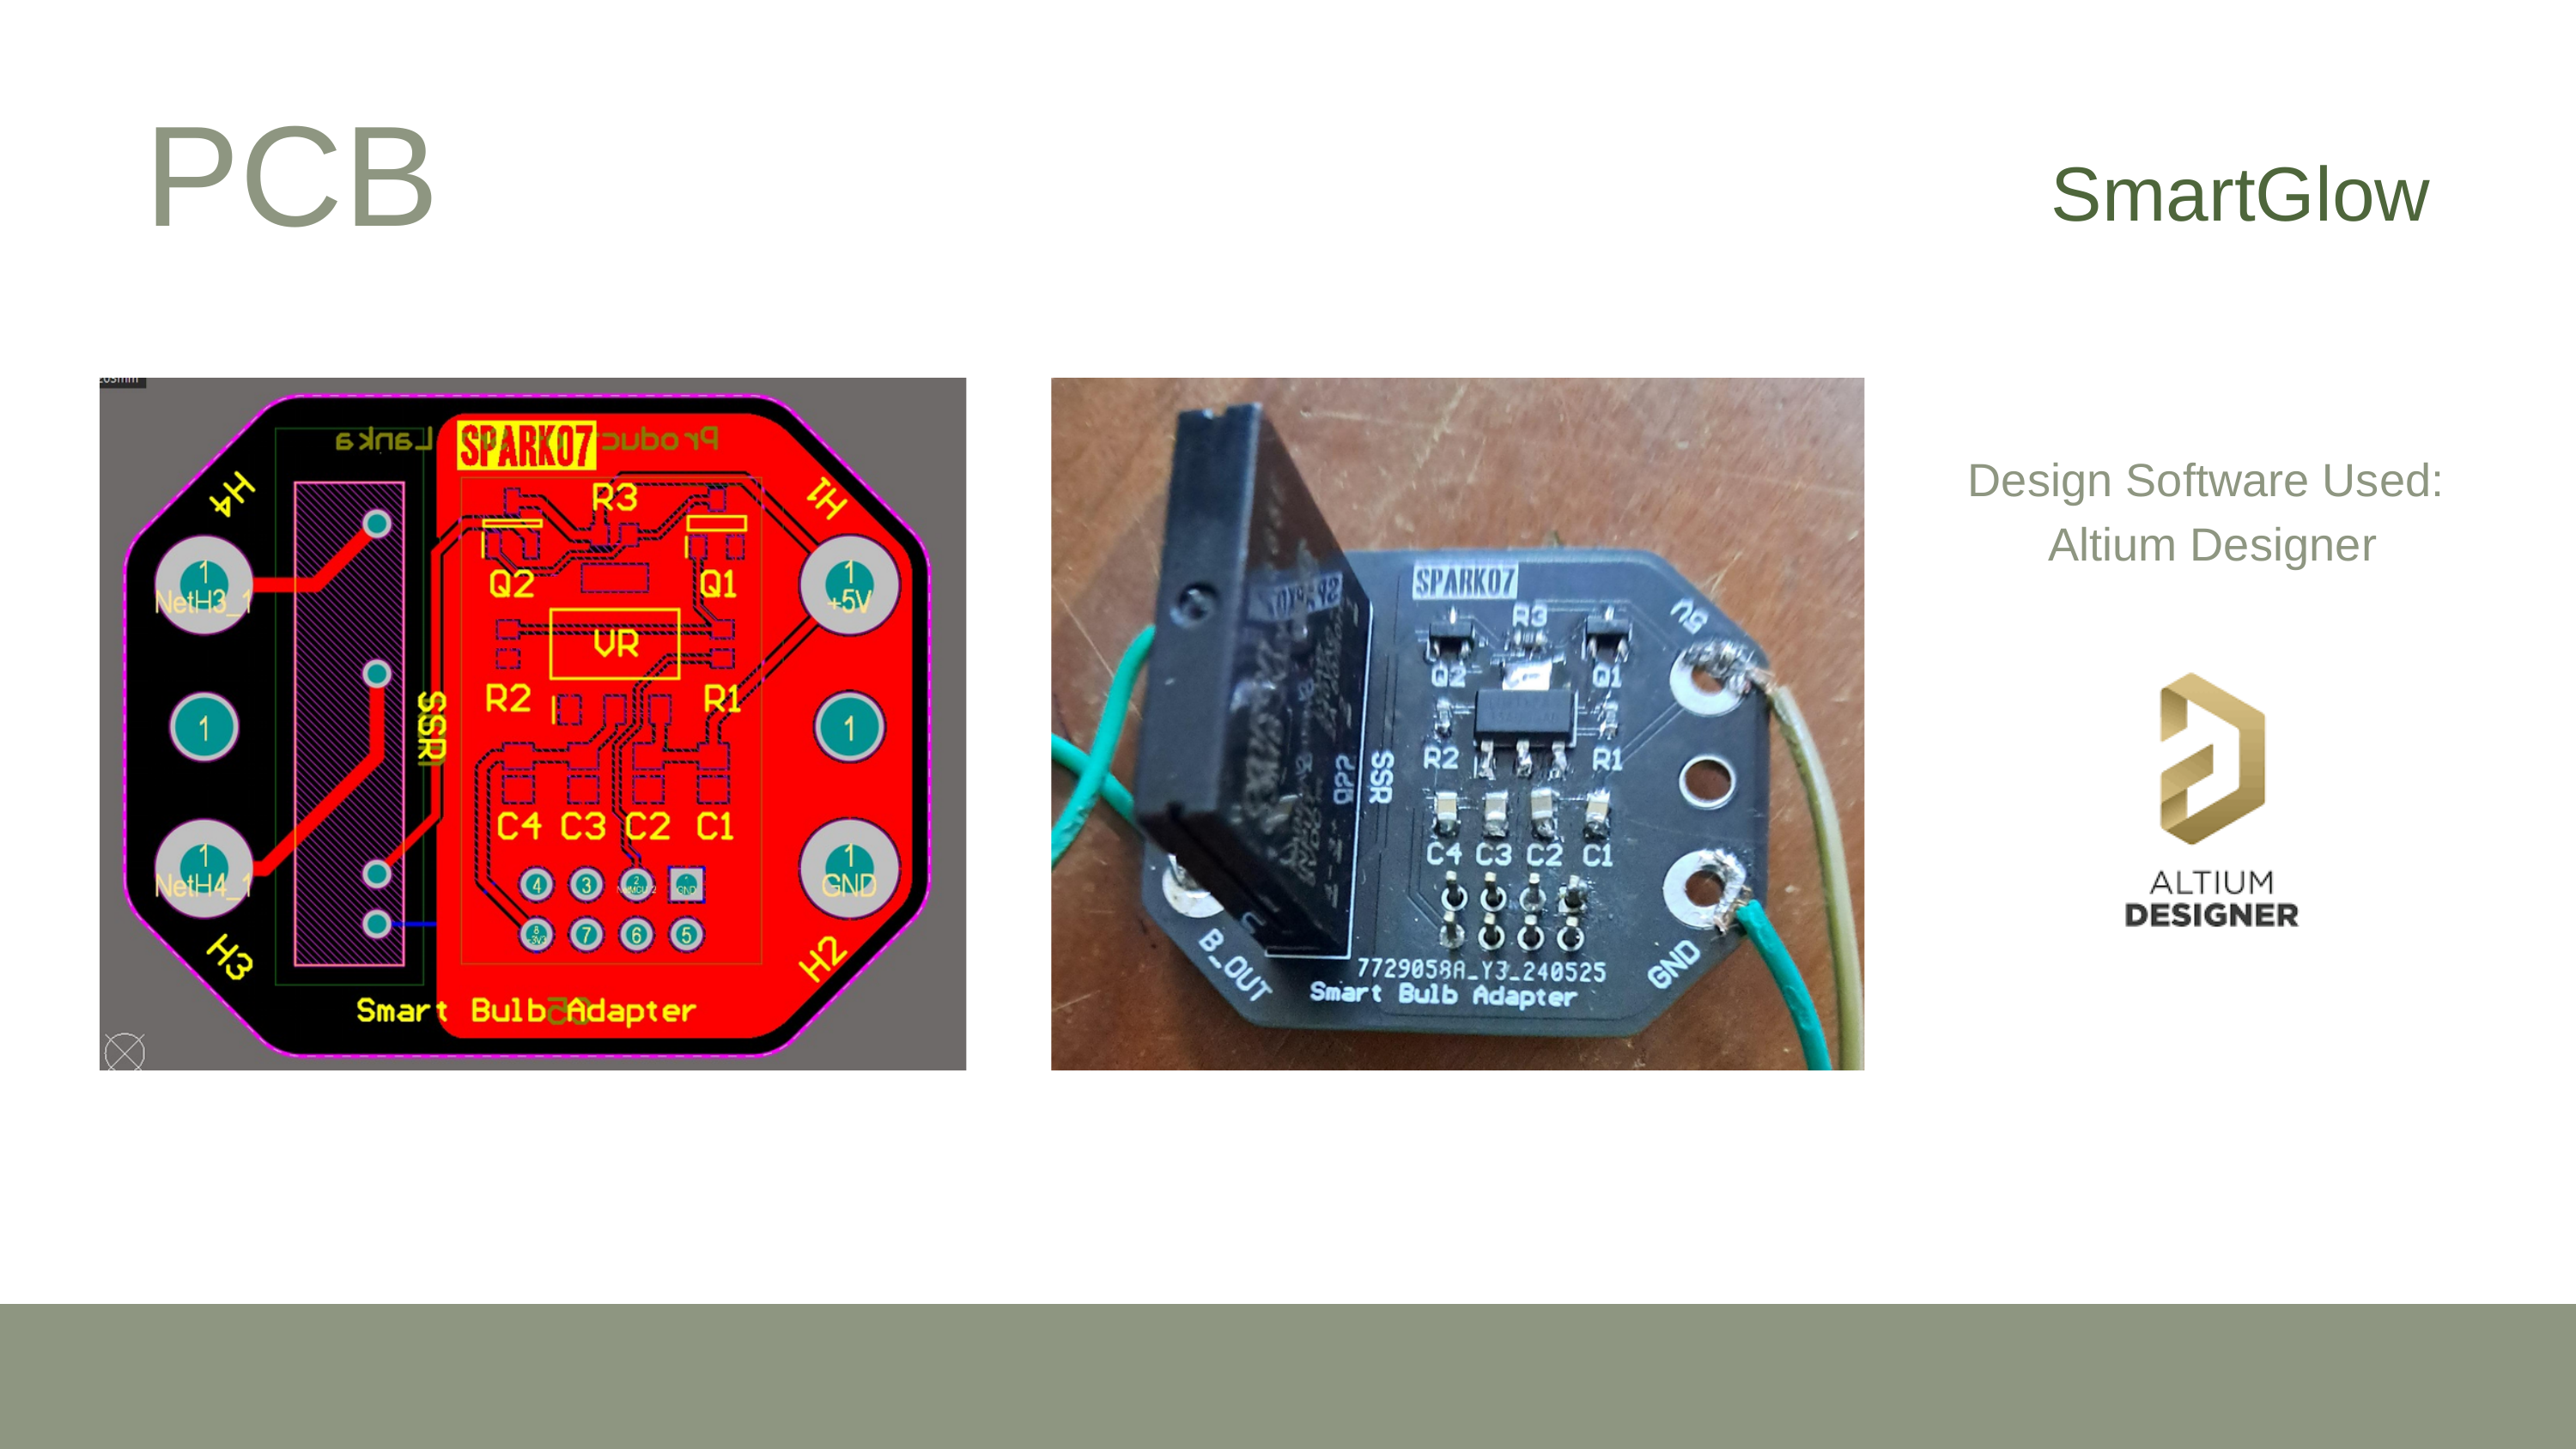

PCB
SmartGlow

Design Software Used:
Altium Designer